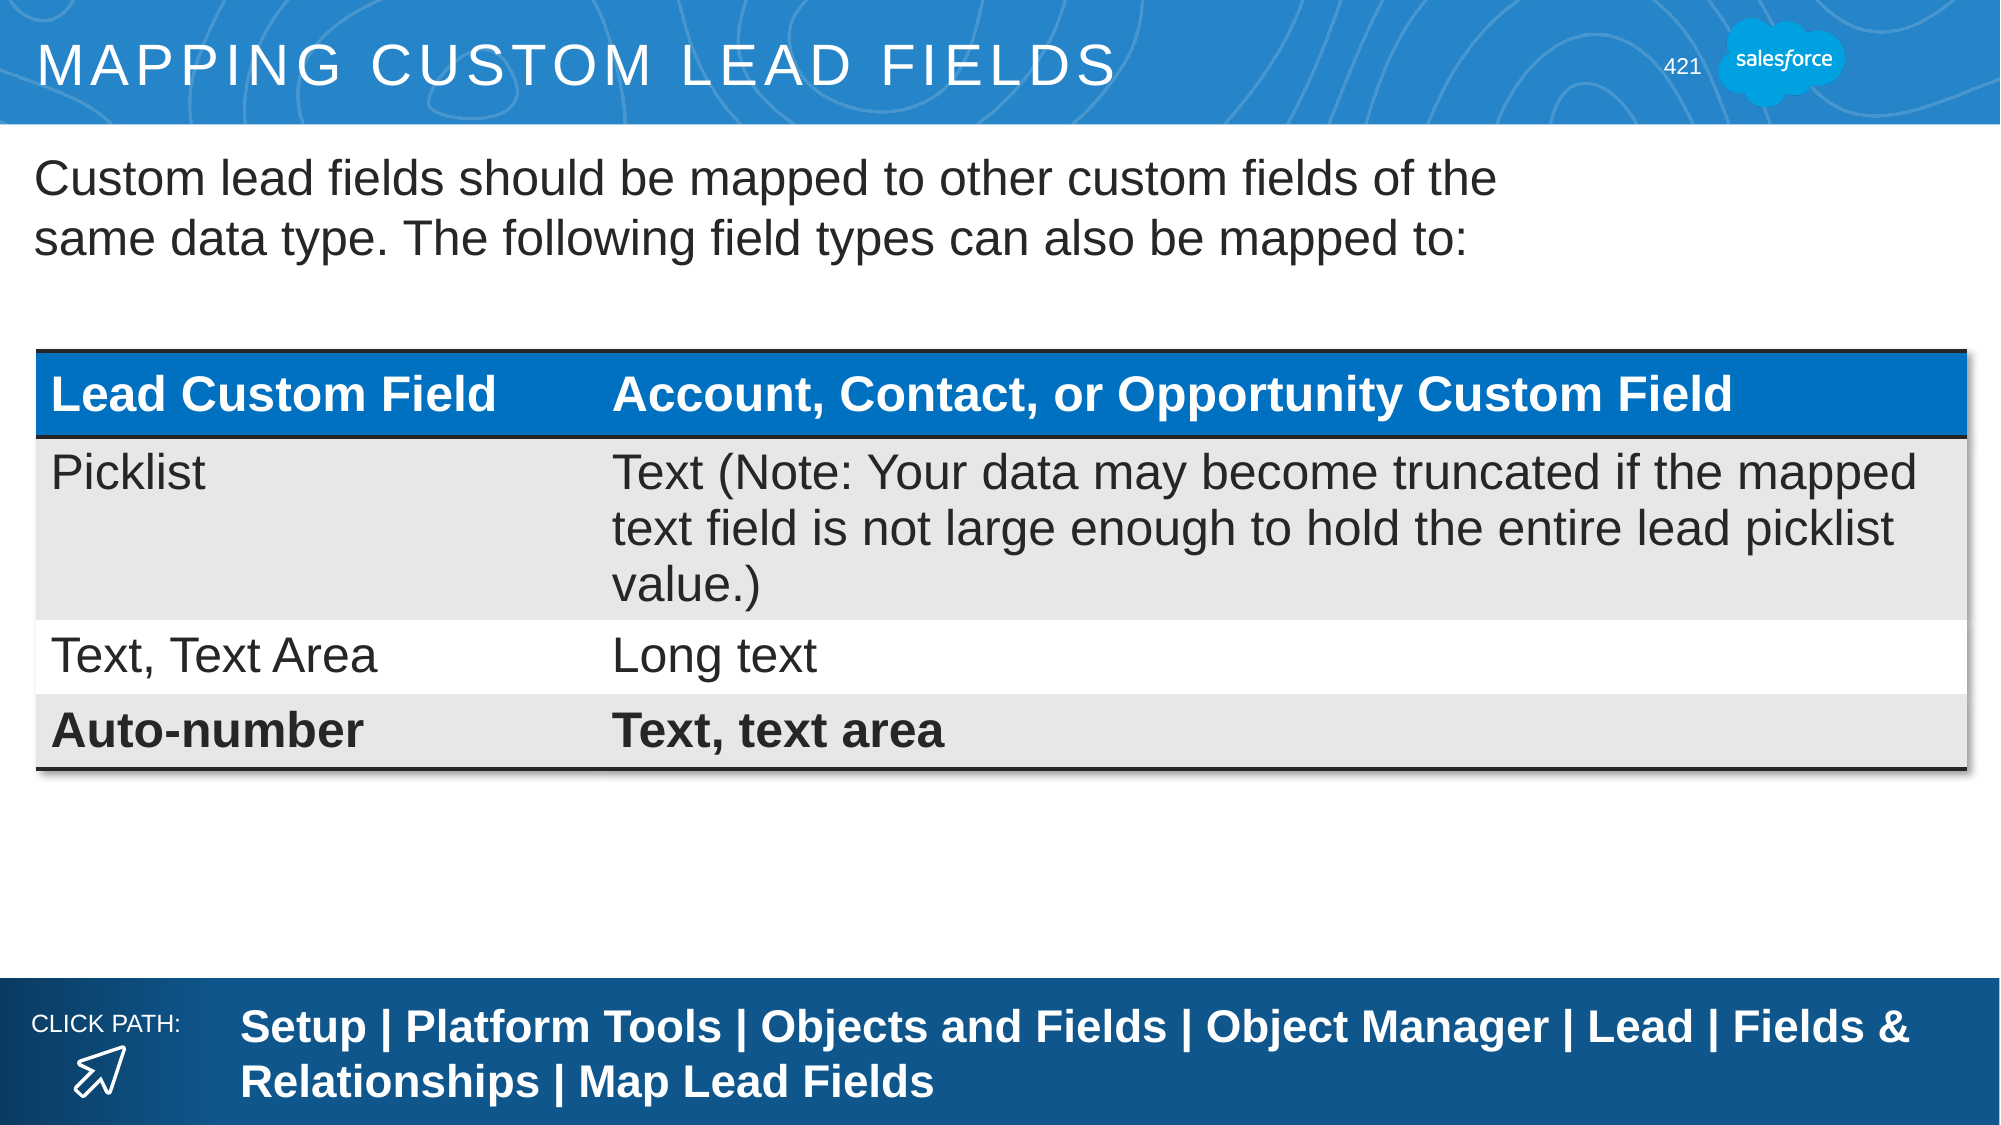

# Mapping Custom Lead Fields
421
Custom lead fields should be mapped to other custom fields of the same data type. The following field types can also be mapped to:

| Lead Custom Field | Account, Contact, or Opportunity Custom Field |
| --- | --- |
| Picklist | Text (Note: Your data may become truncated if the mapped text field is not large enough to hold the entire lead picklist value.) |
| Text, Text Area | Long text |
| Auto-number | Text, text area |
Setup | Platform Tools | Objects and Fields | Object Manager | Lead | Fields & Relationships | Map Lead Fields
CLICK PATH: